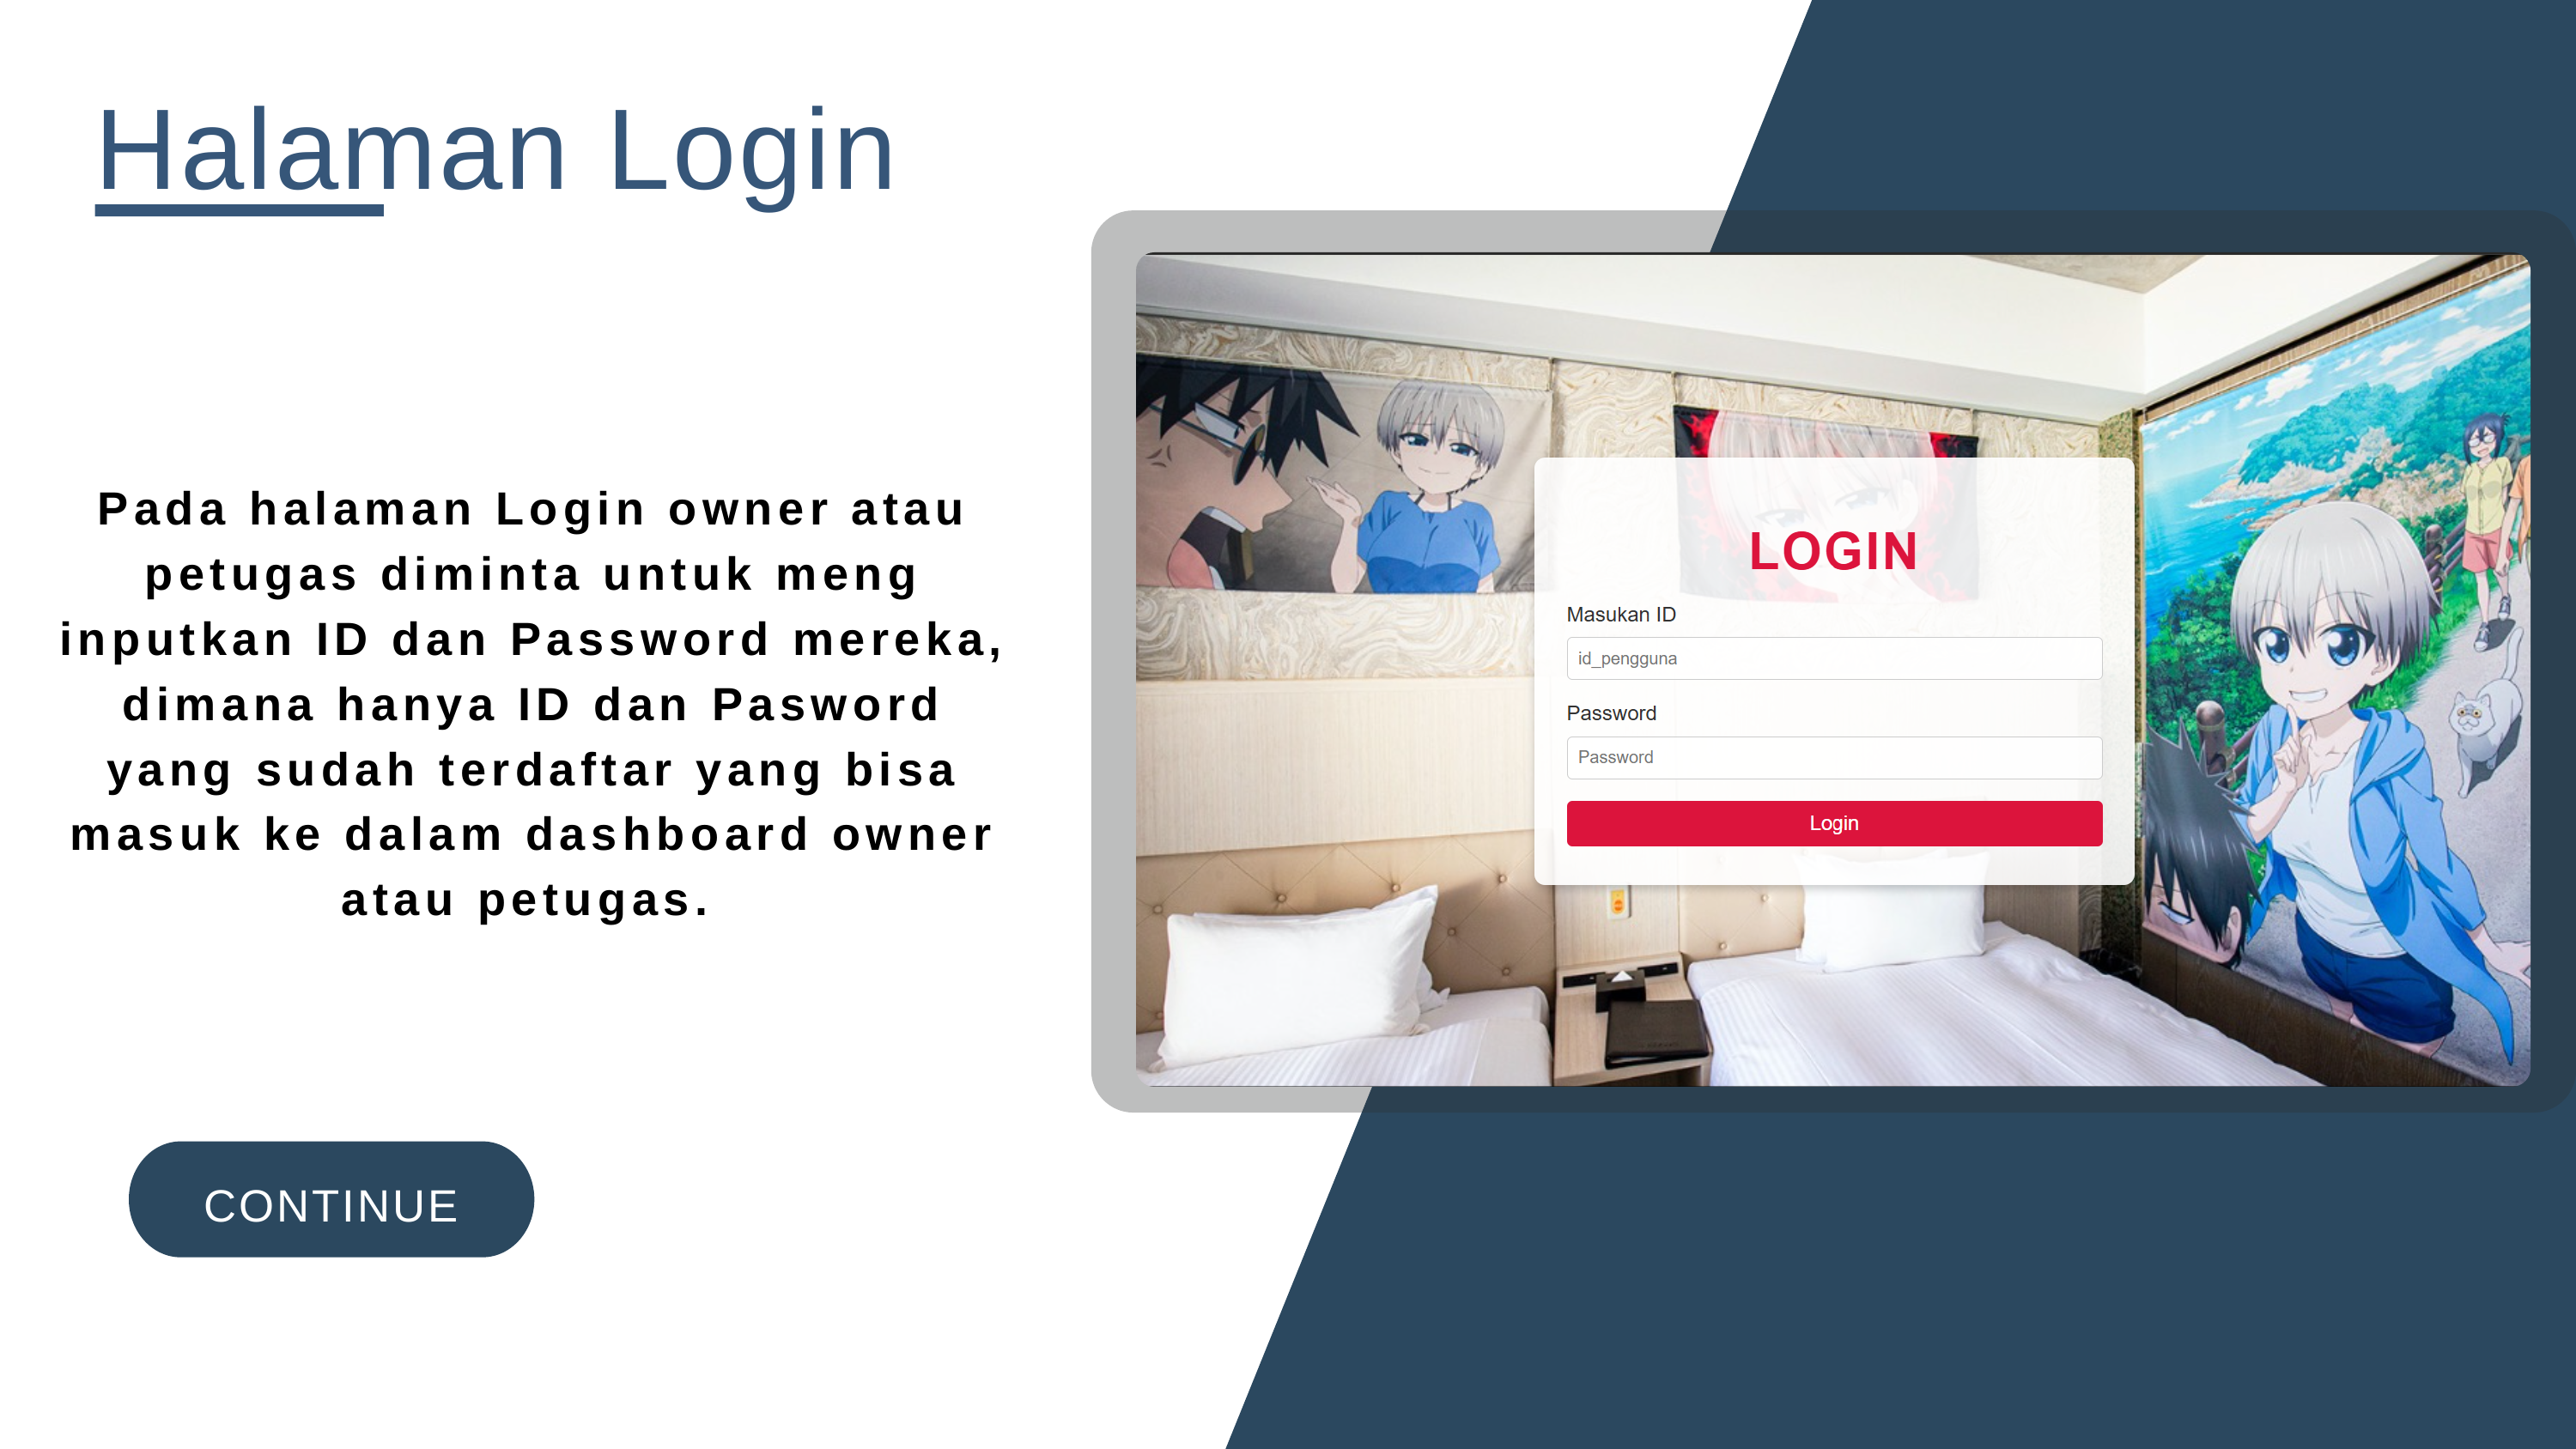

Halaman Login

Pada halaman Login owner atau petugas diminta untuk meng inputkan ID dan Password mereka, dimana hanya ID dan Pasword yang sudah terdaftar yang bisa masuk ke dalam dashboard owner atau petugas.

CONTINUE